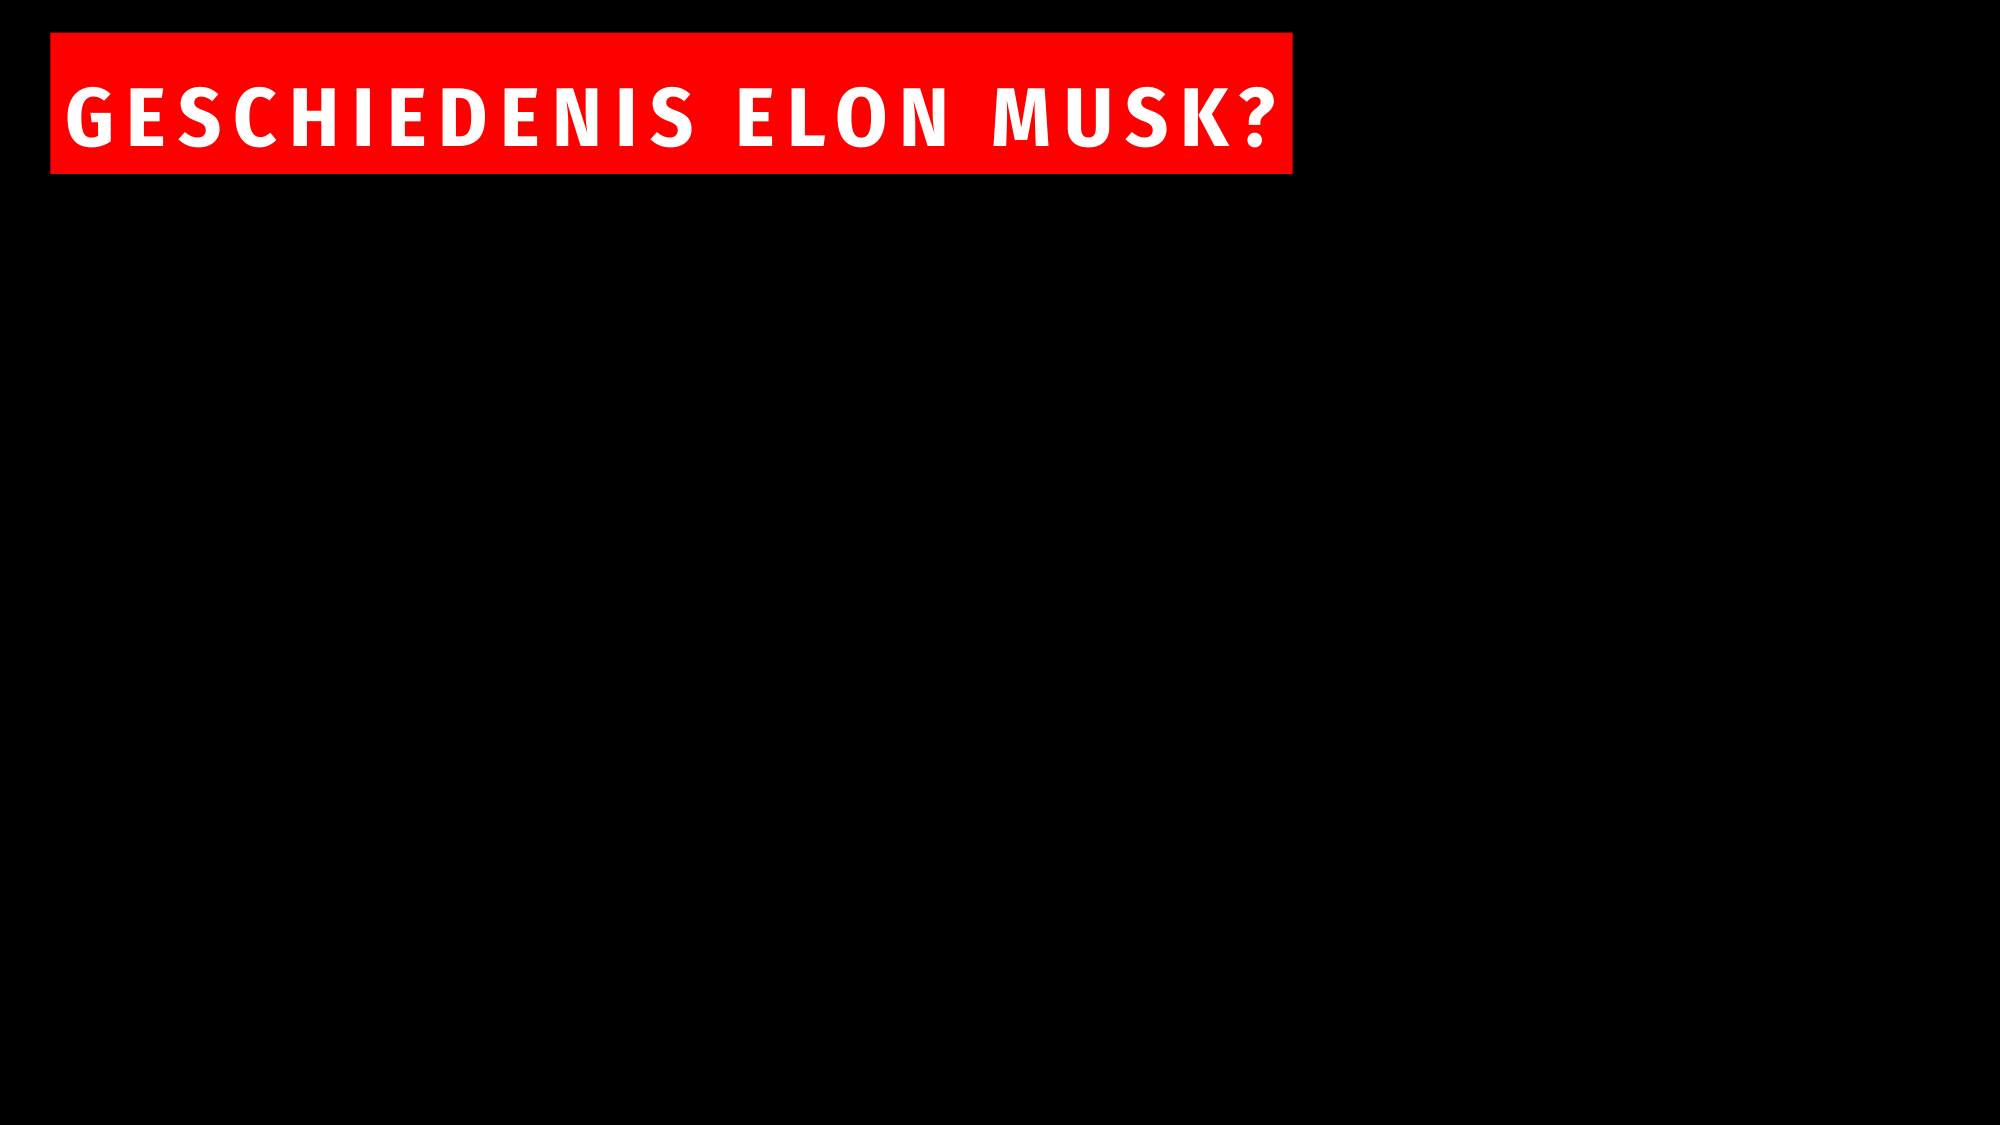

# GESCHiedenis ELON MUSK?
1971 geboren
10j: ouders scheiden
12J: Blastar gemaakt
17j: canada verhuisd
1995: afgestudeerd fysica & economie
24J: ZIP2 met broer
1999: Paypal GEMAAKT
2002: eerste kind
31: Spacex
2004: INVESTEERDE TESLA
41j: hyperloop (trein)
2017: Neuralink GEMAAKT
46J: Vriendin
2021: SPACEX Rakket succes